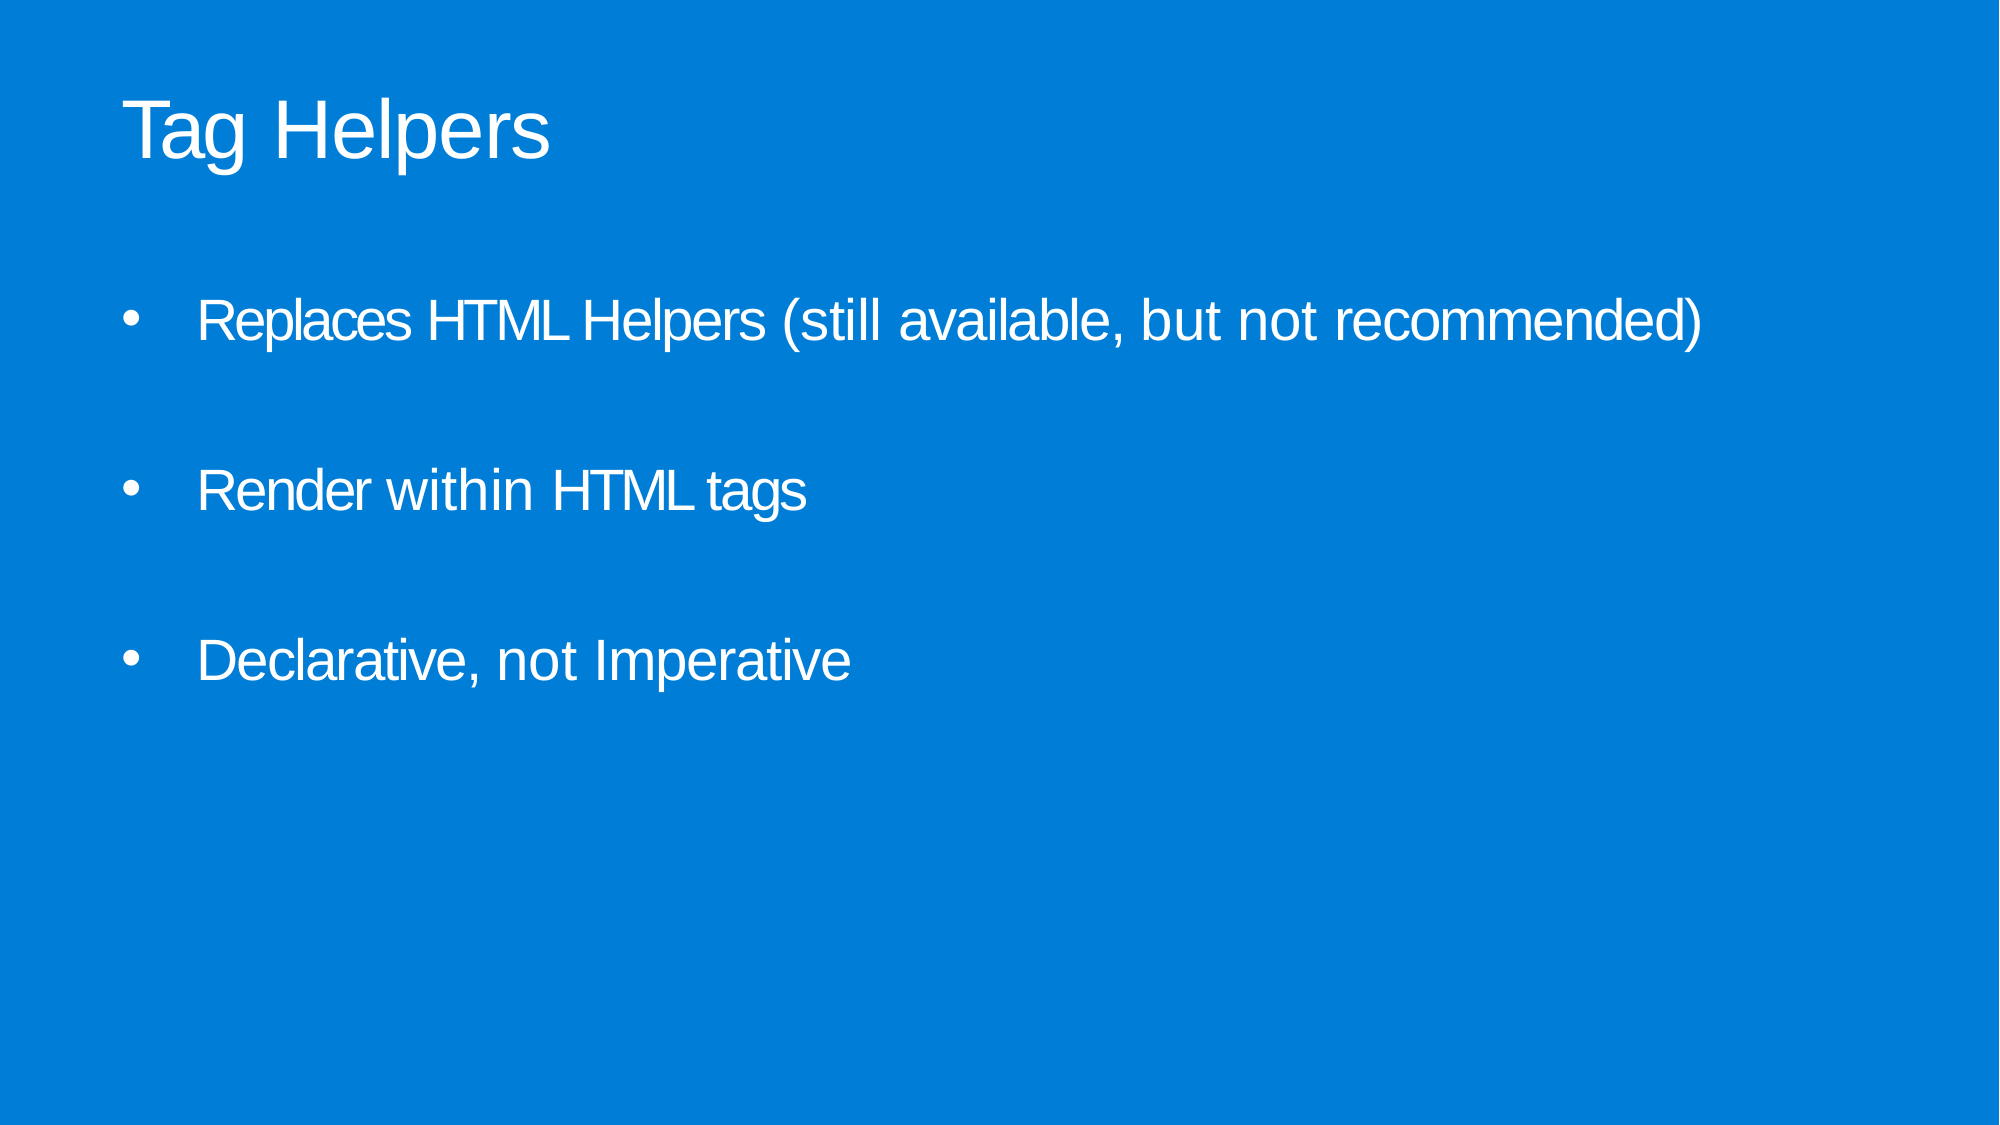

# Tag Helpers
Replaces HTML Helpers (still available, but not recommended)
Render within HTML tags
Declarative, not Imperative